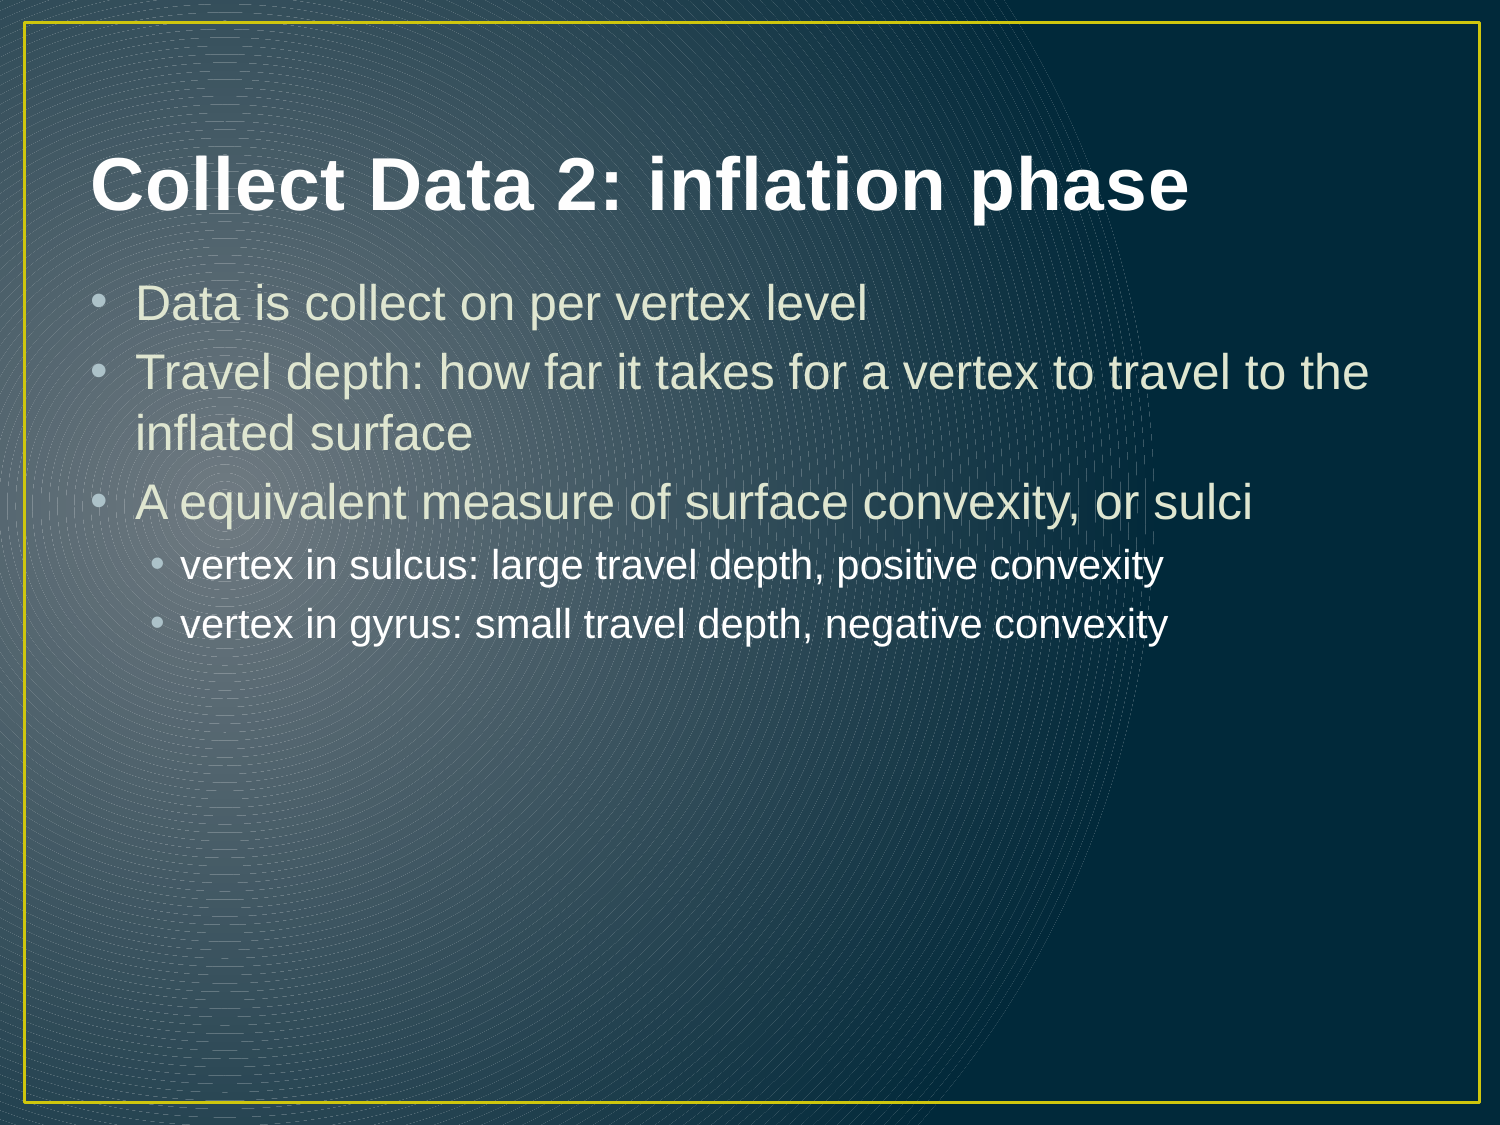

# Collect Data 2: inflation phase
Data is collect on per vertex level
Travel depth: how far it takes for a vertex to travel to the inflated surface
A equivalent measure of surface convexity, or sulci
vertex in sulcus: large travel depth, positive convexity
vertex in gyrus: small travel depth, negative convexity